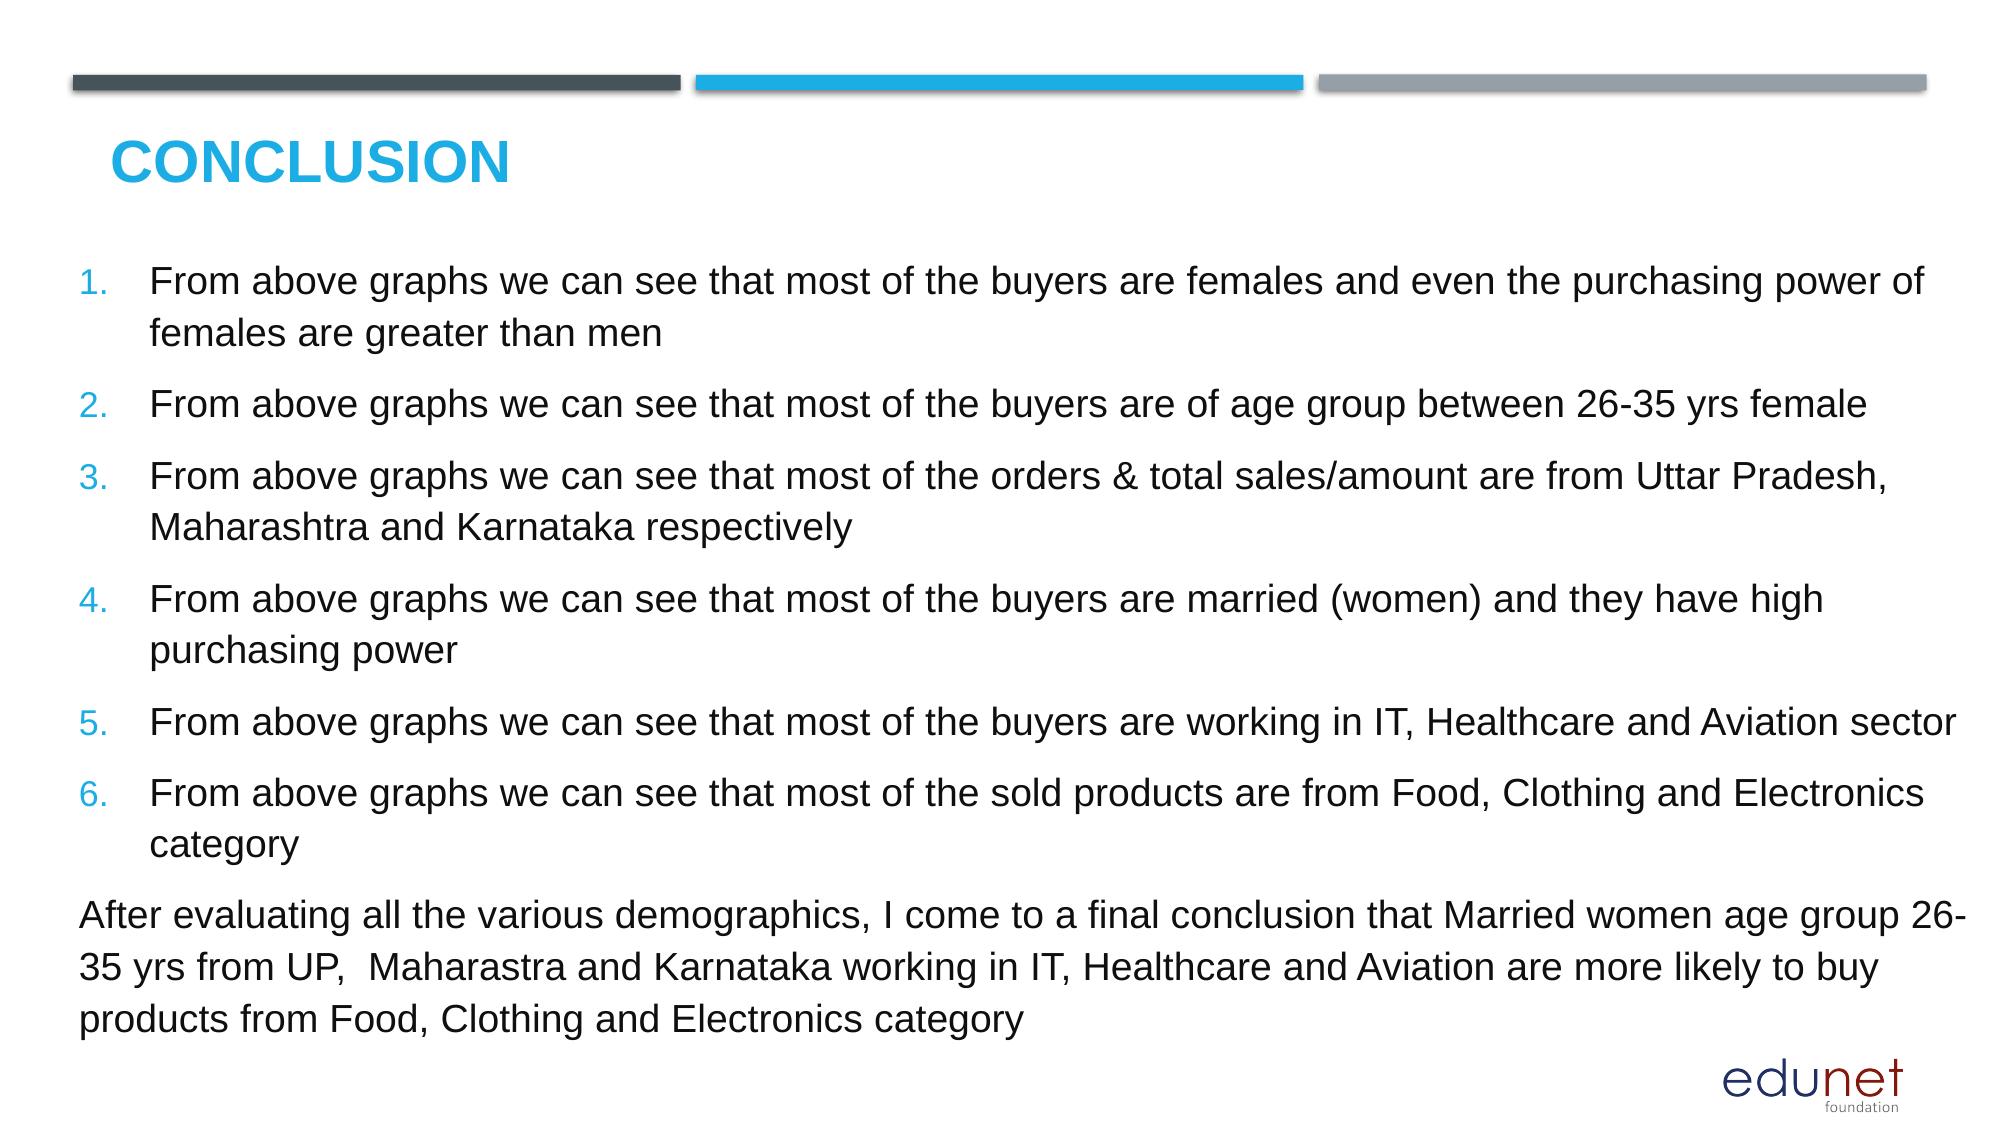

# Conclusion
From above graphs we can see that most of the buyers are females and even the purchasing power of females are greater than men
From above graphs we can see that most of the buyers are of age group between 26-35 yrs female
From above graphs we can see that most of the orders & total sales/amount are from Uttar Pradesh, Maharashtra and Karnataka respectively
From above graphs we can see that most of the buyers are married (women) and they have high purchasing power
From above graphs we can see that most of the buyers are working in IT, Healthcare and Aviation sector
From above graphs we can see that most of the sold products are from Food, Clothing and Electronics category
After evaluating all the various demographics, I come to a final conclusion that Married women age group 26-35 yrs from UP,  Maharastra and Karnataka working in IT, Healthcare and Aviation are more likely to buy products from Food, Clothing and Electronics category